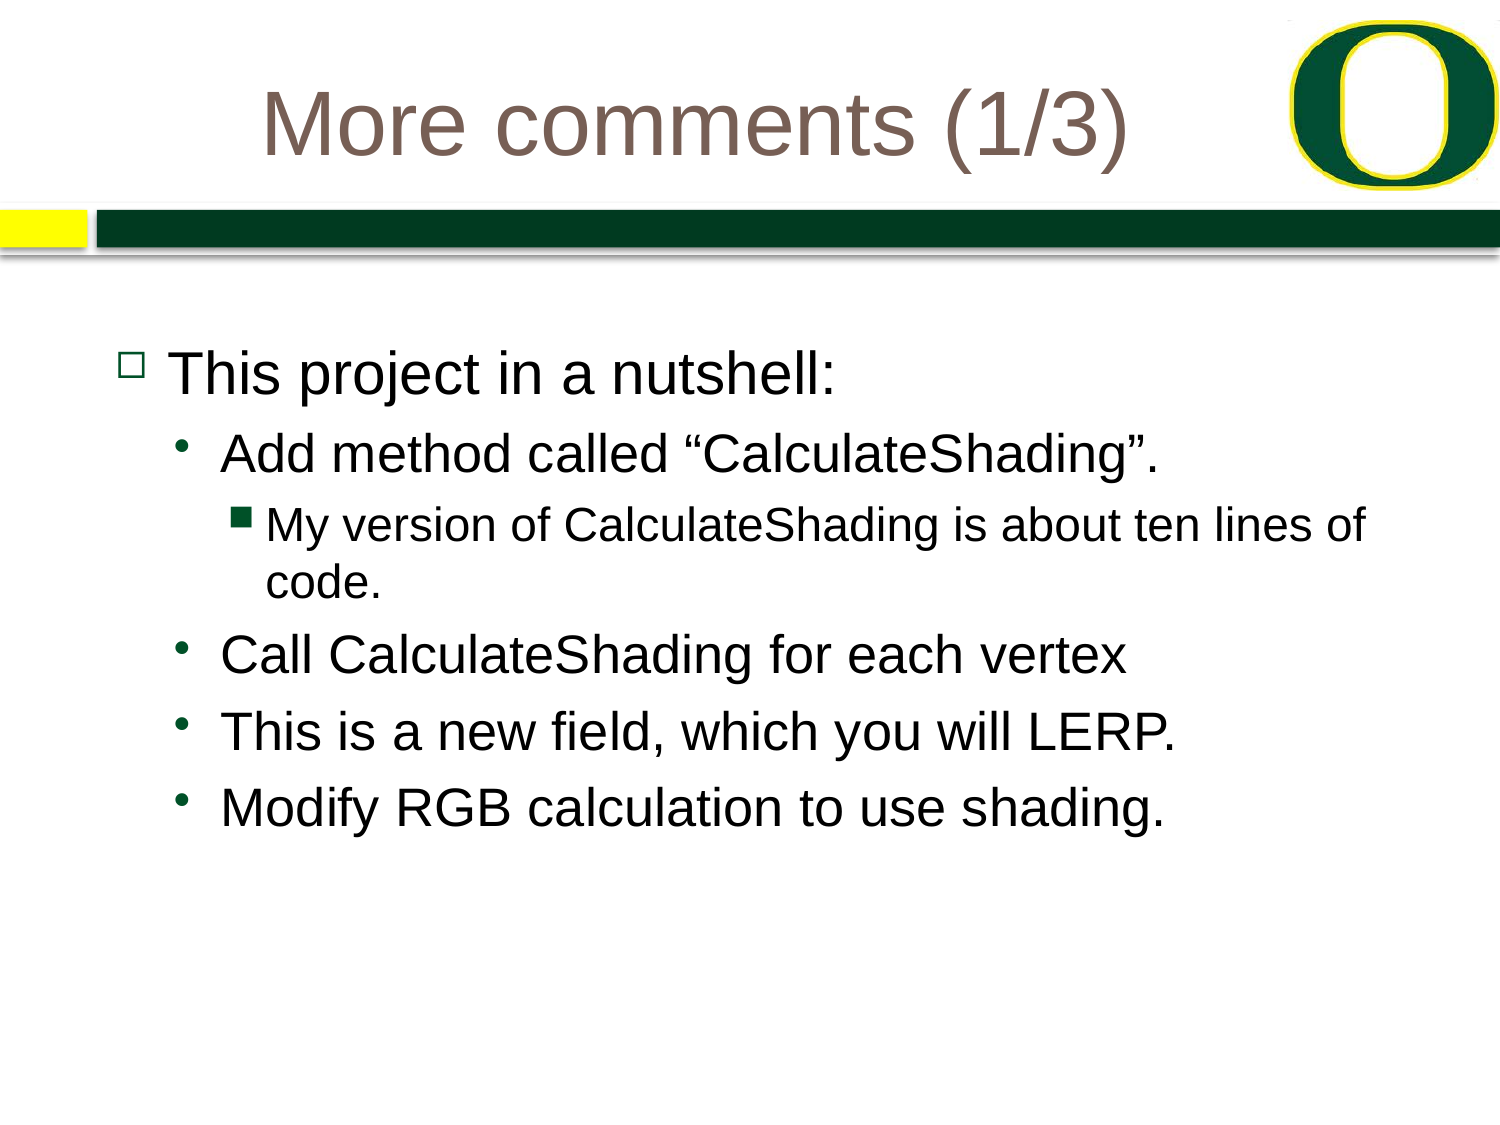

# More comments (1/3)

This project in a nutshell:
Add method called “CalculateShading”.
My version of CalculateShading is about ten lines of code.
Call CalculateShading for each vertex
This is a new field, which you will LERP.
Modify RGB calculation to use shading.